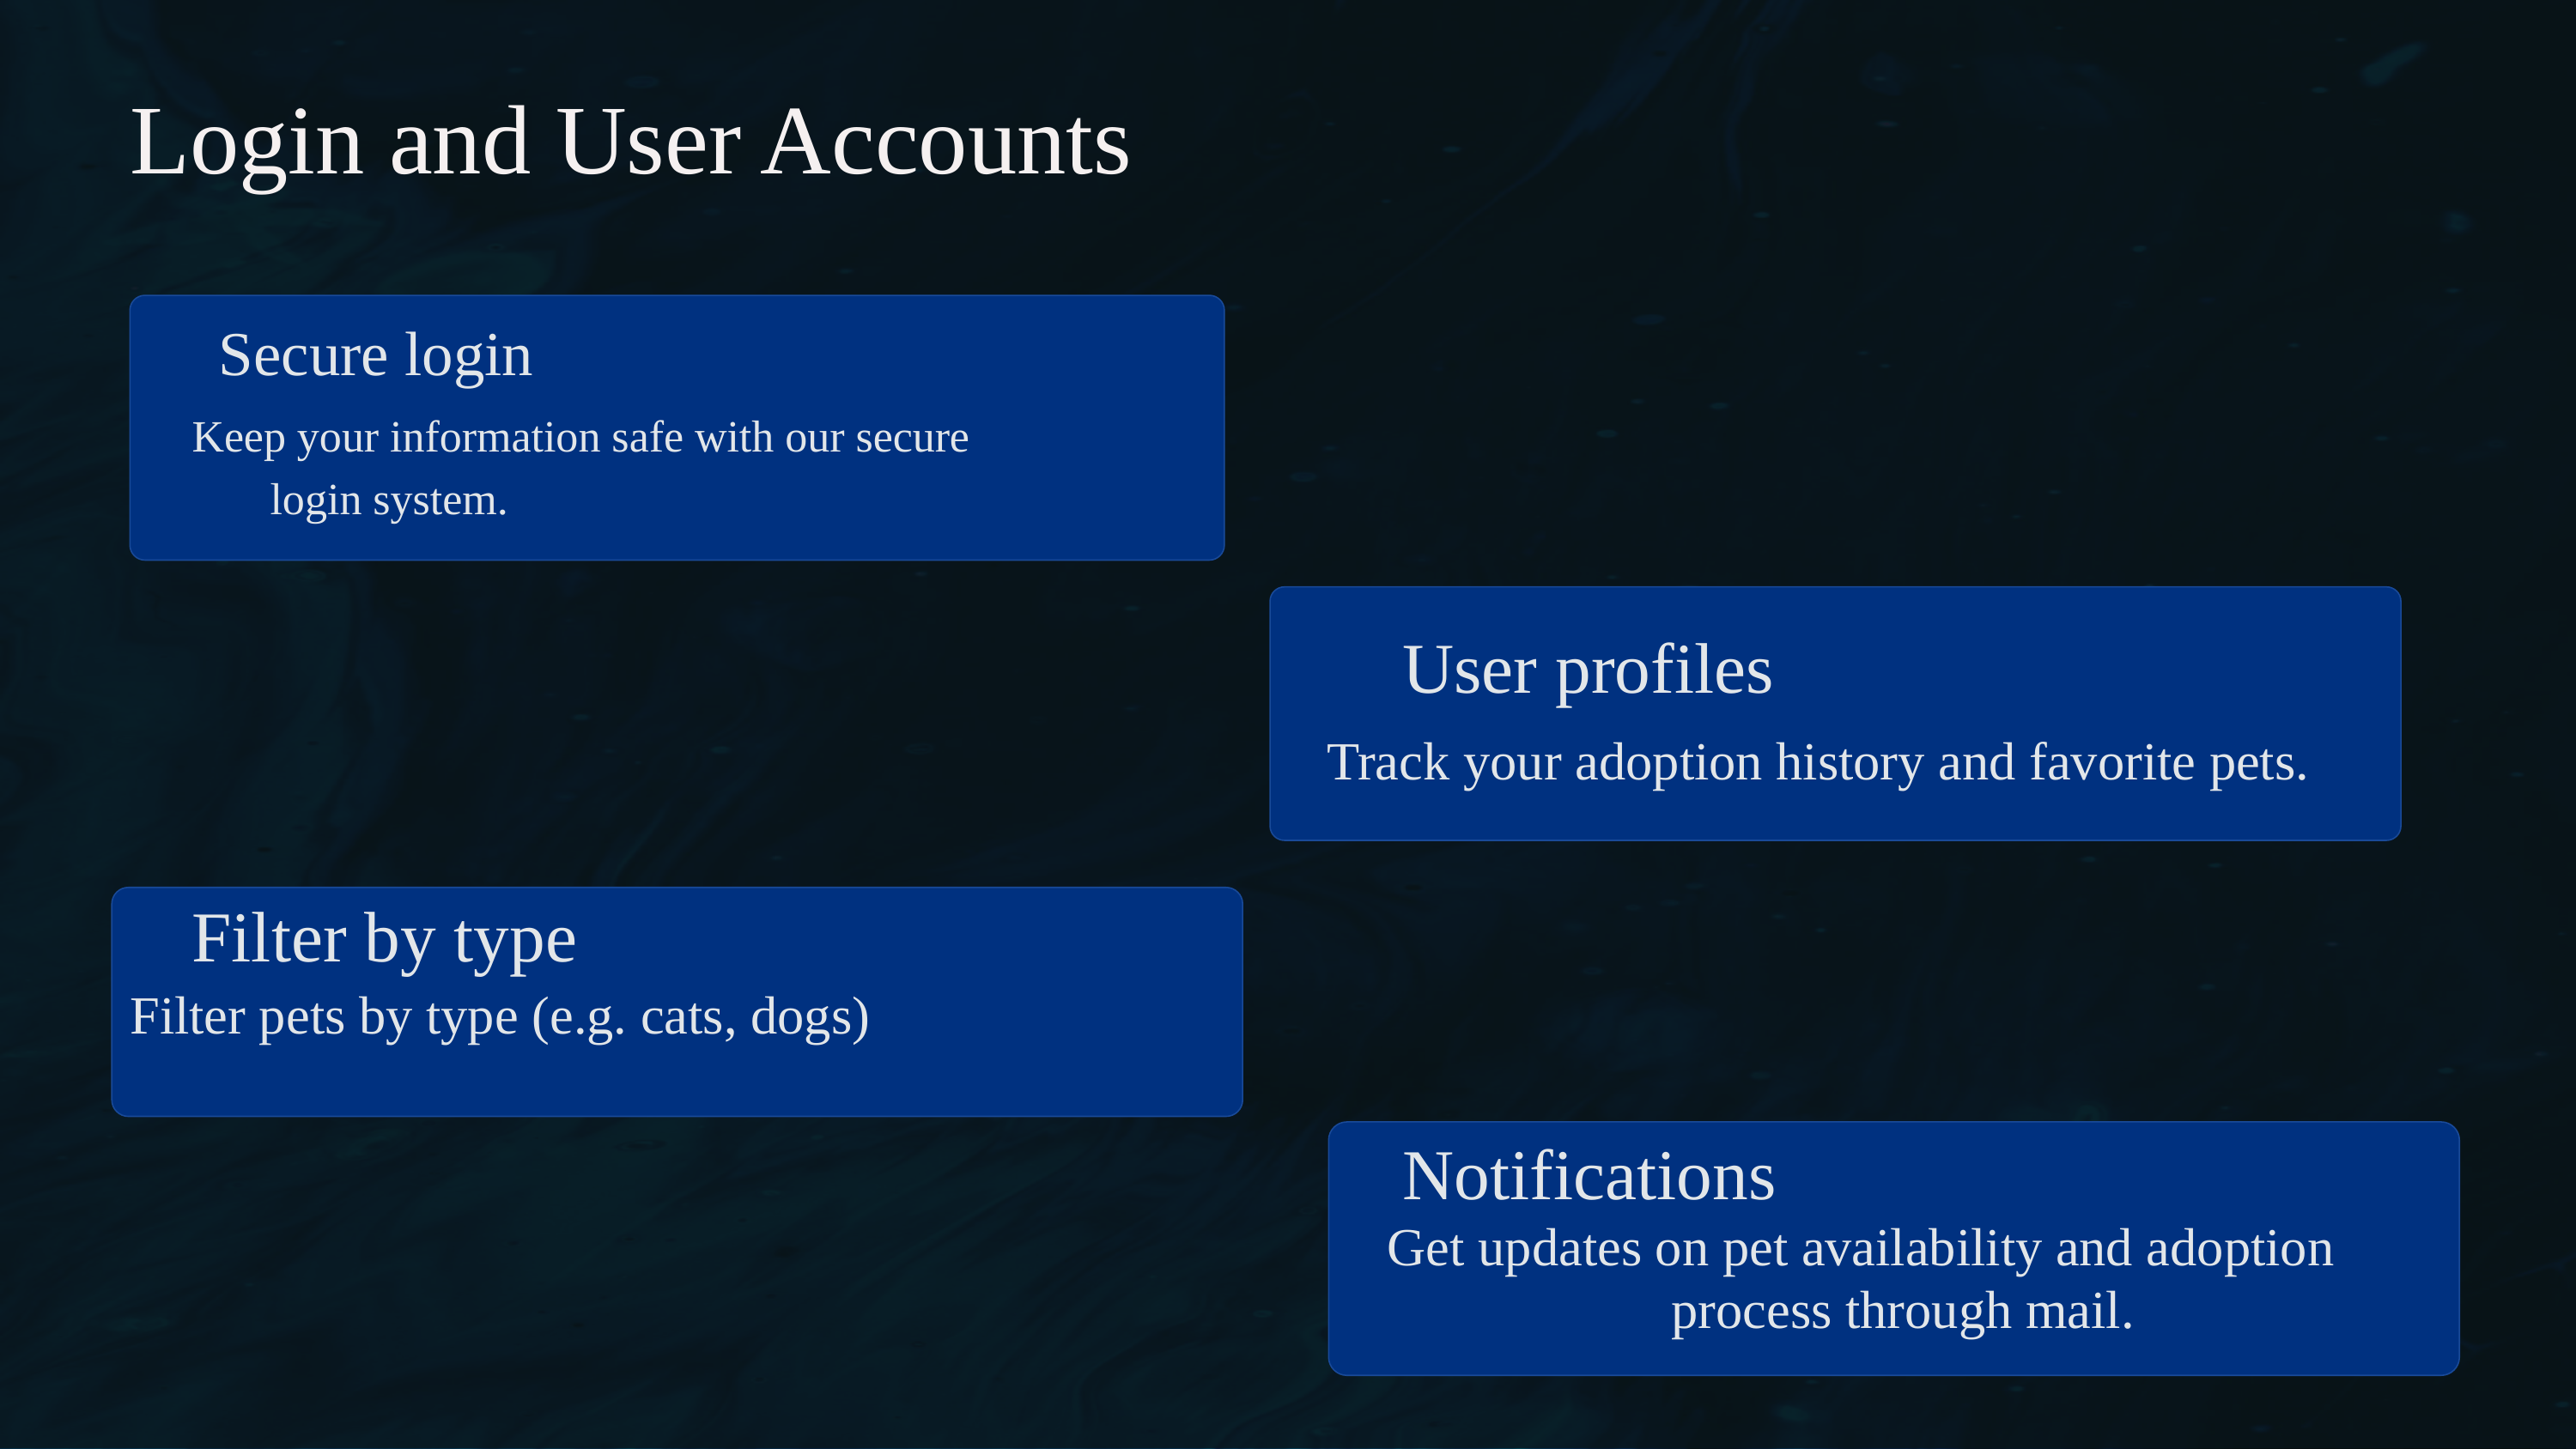

Login and User Accounts

Secure login

Keep your information safe with our secure
       login system.

User profiles

Track your adoption history and favorite pets.

Filter by type

Filter pets by type (e.g. cats, dogs)

Notifications

Get updates on pet availability and adoption
                     process through mail.